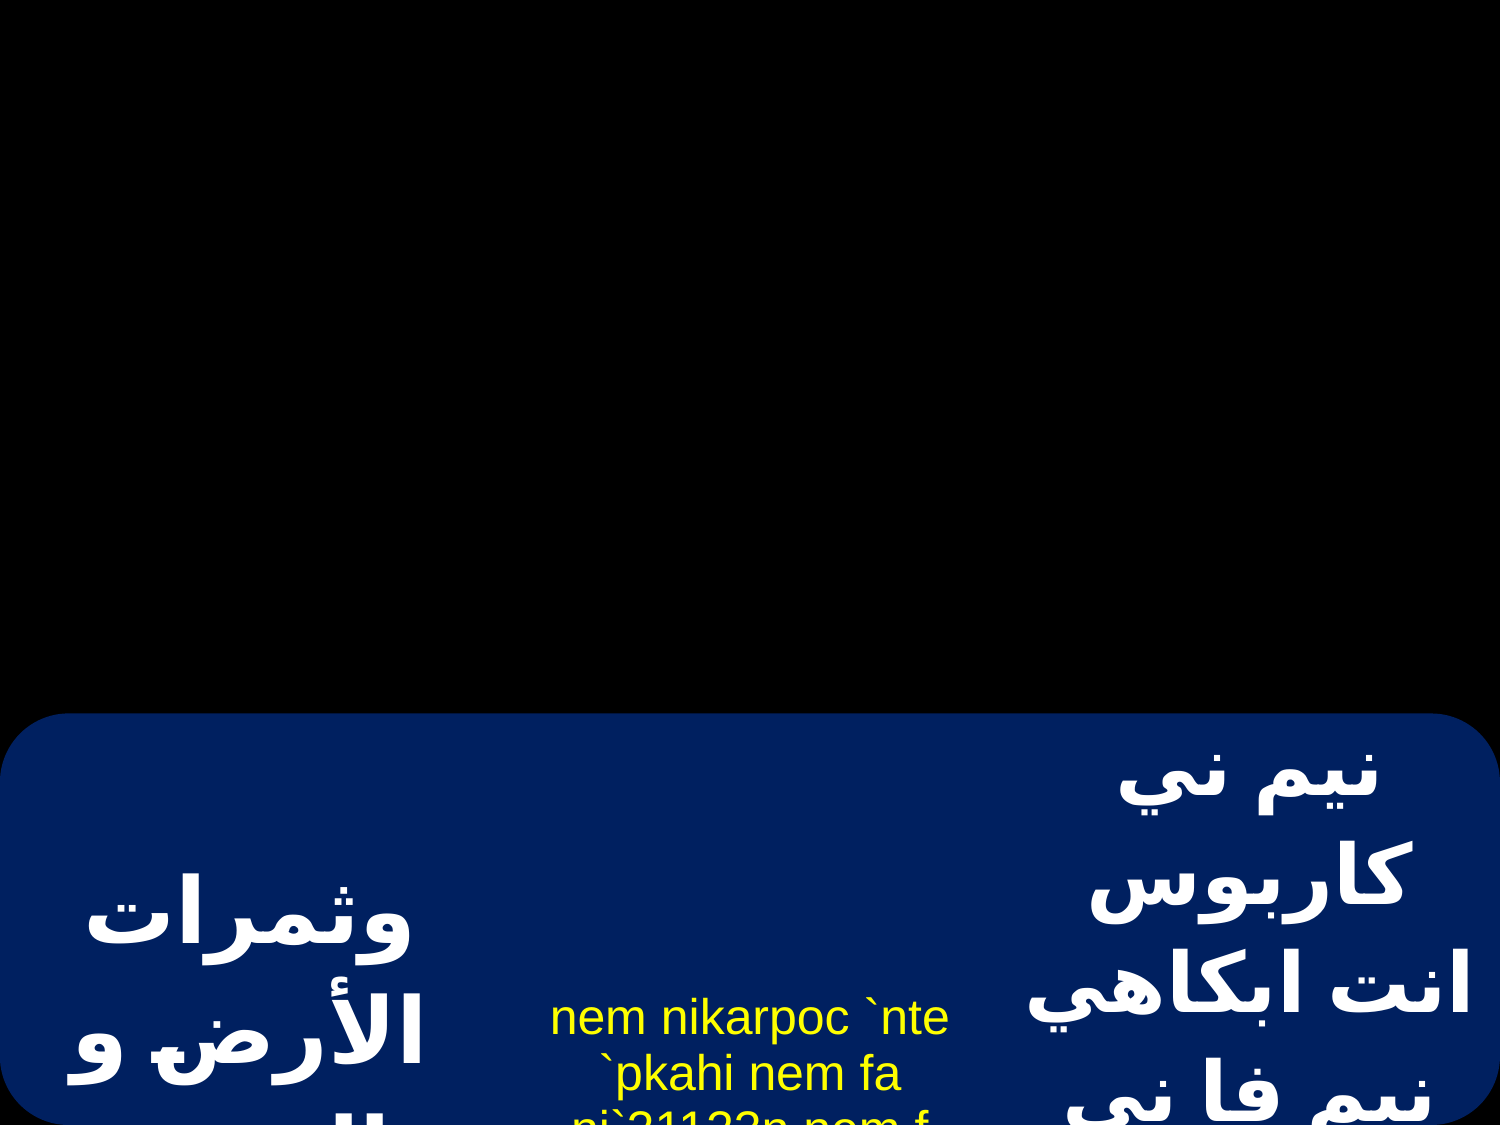

| وثمرات الأرض و الشجر والكروم | nem nikarpoc `nte `pkahi nem fa ni`21123n nem f anima `n`aloli | نيم ني كاربوس انت ابكاهي نيم فا ني شين نيم فا نيما ان الولي |
| --- | --- | --- |